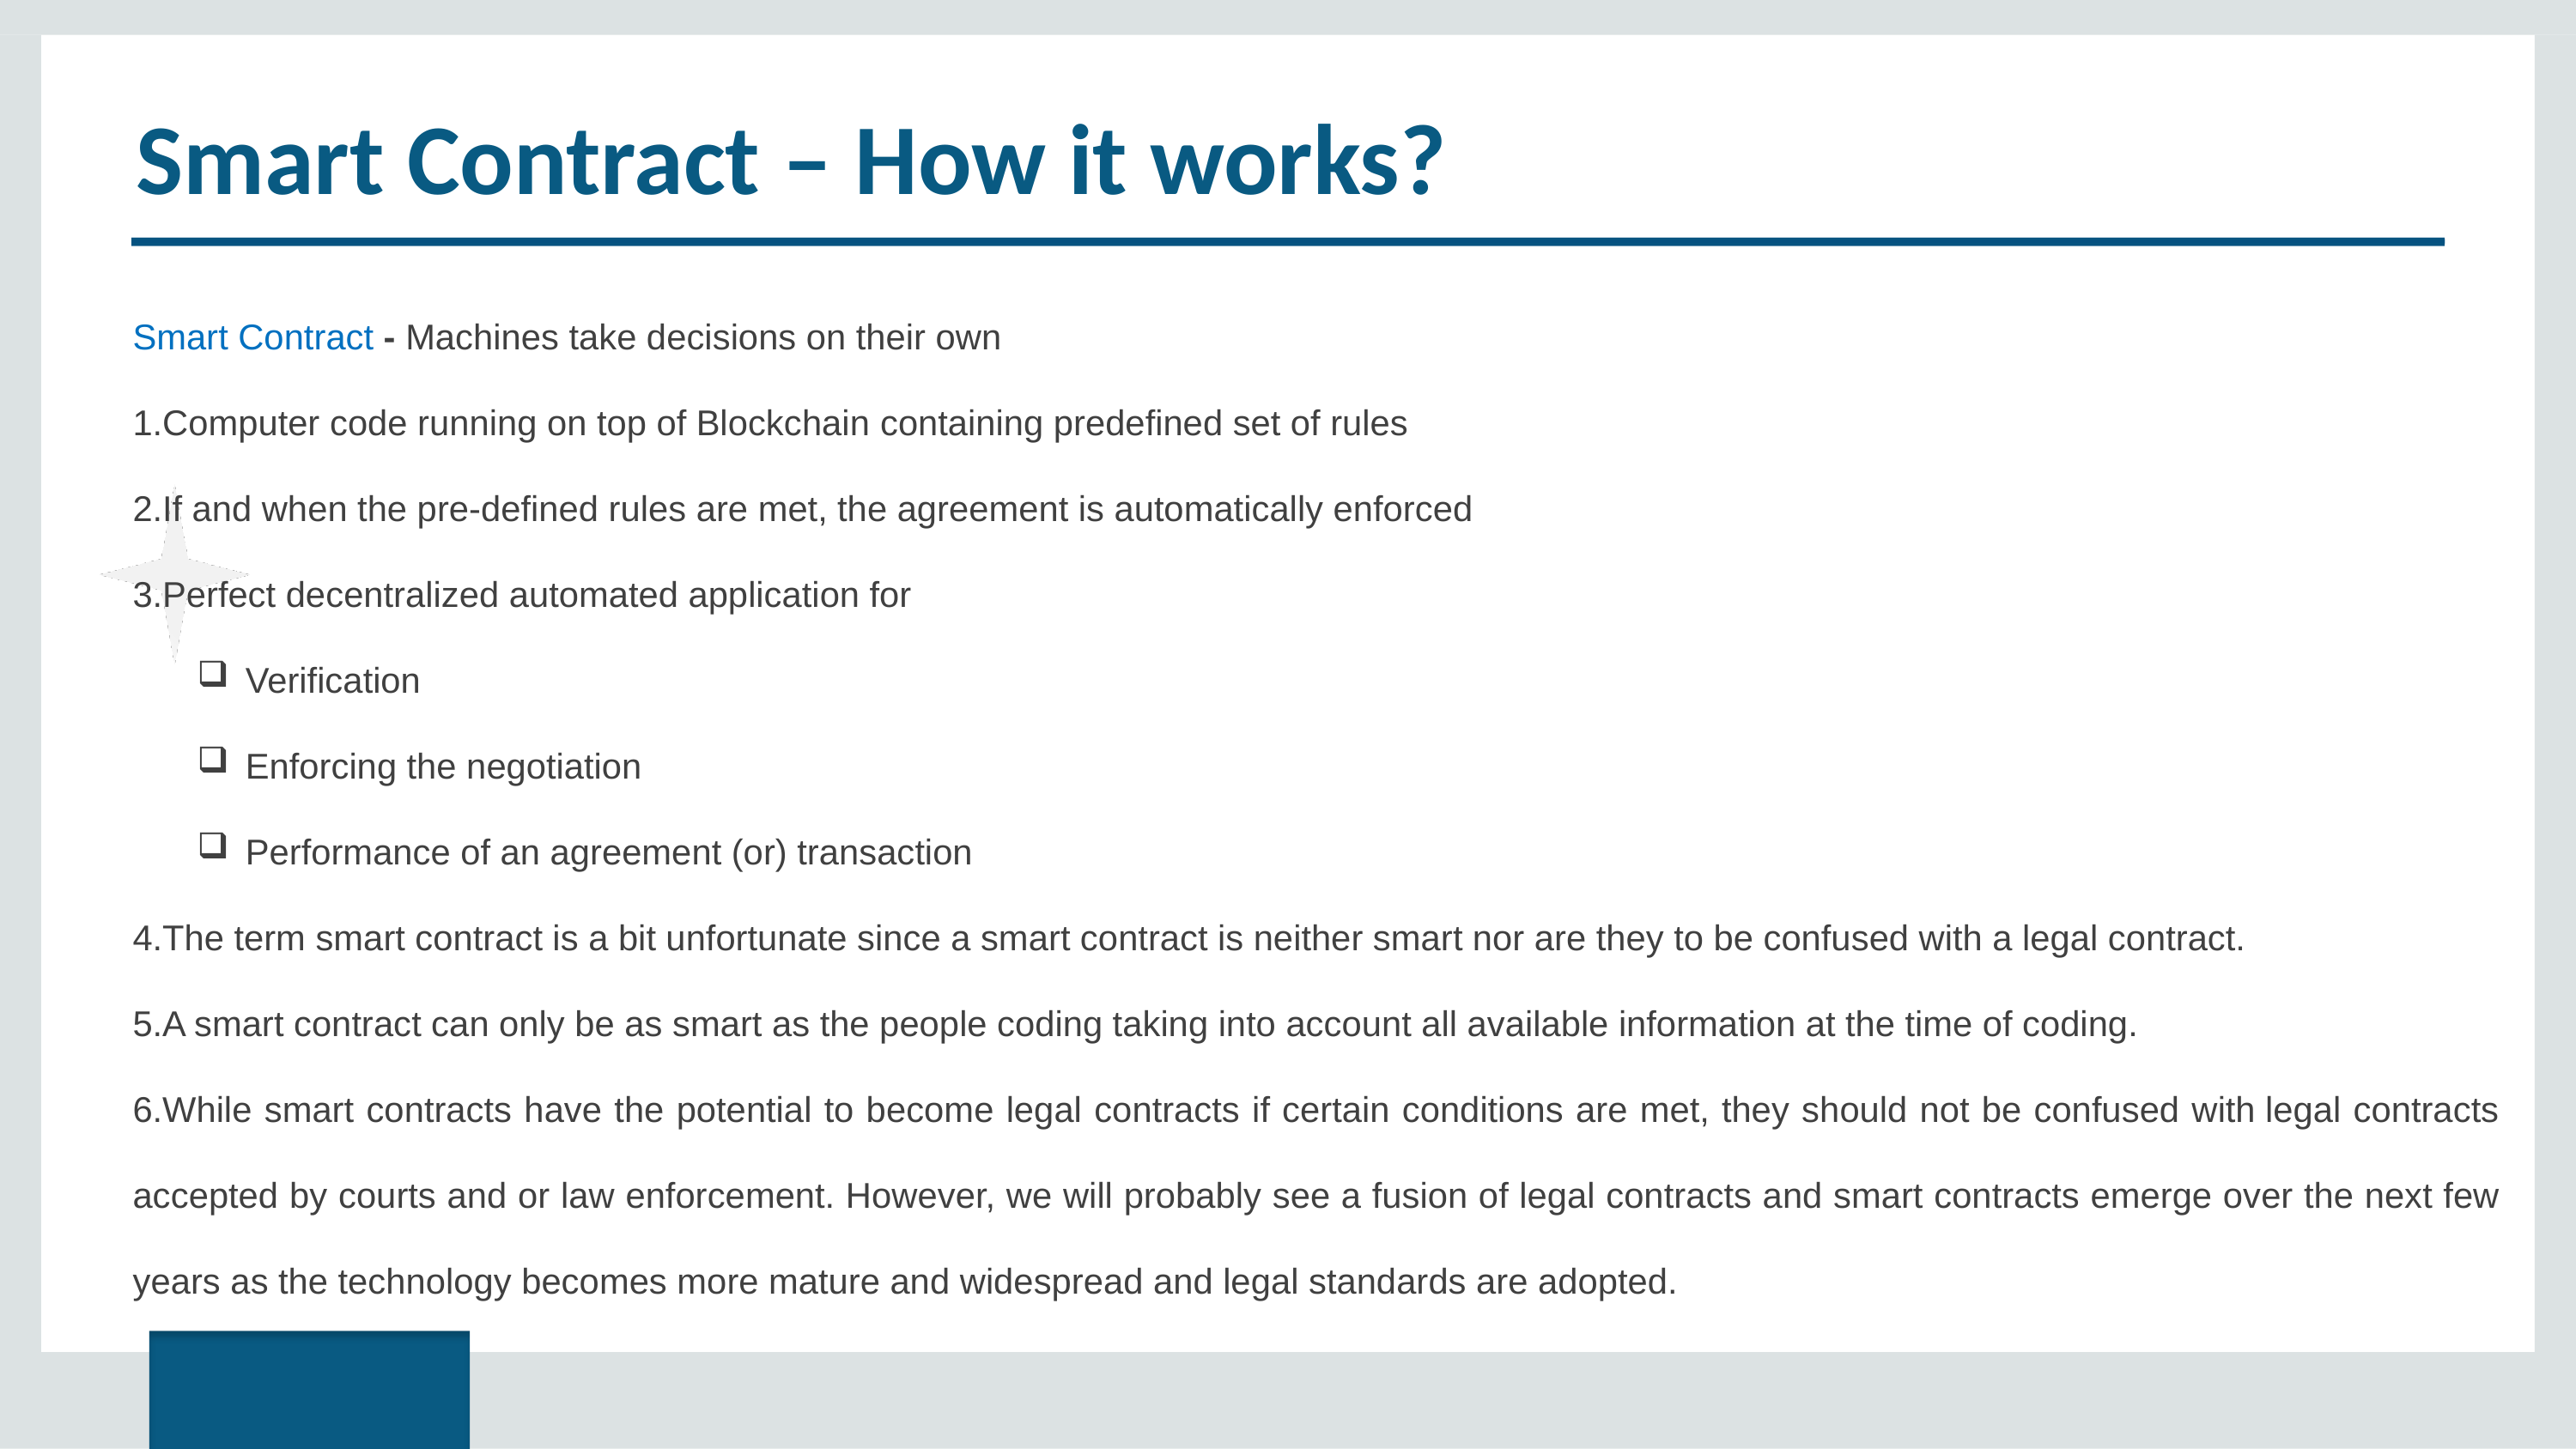

# Smart Contract – How it works?
Smart Contract - Machines take decisions on their own
Computer code running on top of Blockchain containing predefined set of rules
If and when the pre-defined rules are met, the agreement is automatically enforced
Perfect decentralized automated application for
Verification
Enforcing the negotiation
Performance of an agreement (or) transaction
The term smart contract is a bit unfortunate since a smart contract is neither smart nor are they to be confused with a legal contract.
A smart contract can only be as smart as the people coding taking into account all available information at the time of coding.
While smart contracts have the potential to become legal contracts if certain conditions are met, they should not be confused with legal contracts accepted by courts and or law enforcement. However, we will probably see a fusion of legal contracts and smart contracts emerge over the next few years as the technology becomes more mature and widespread and legal standards are adopted.